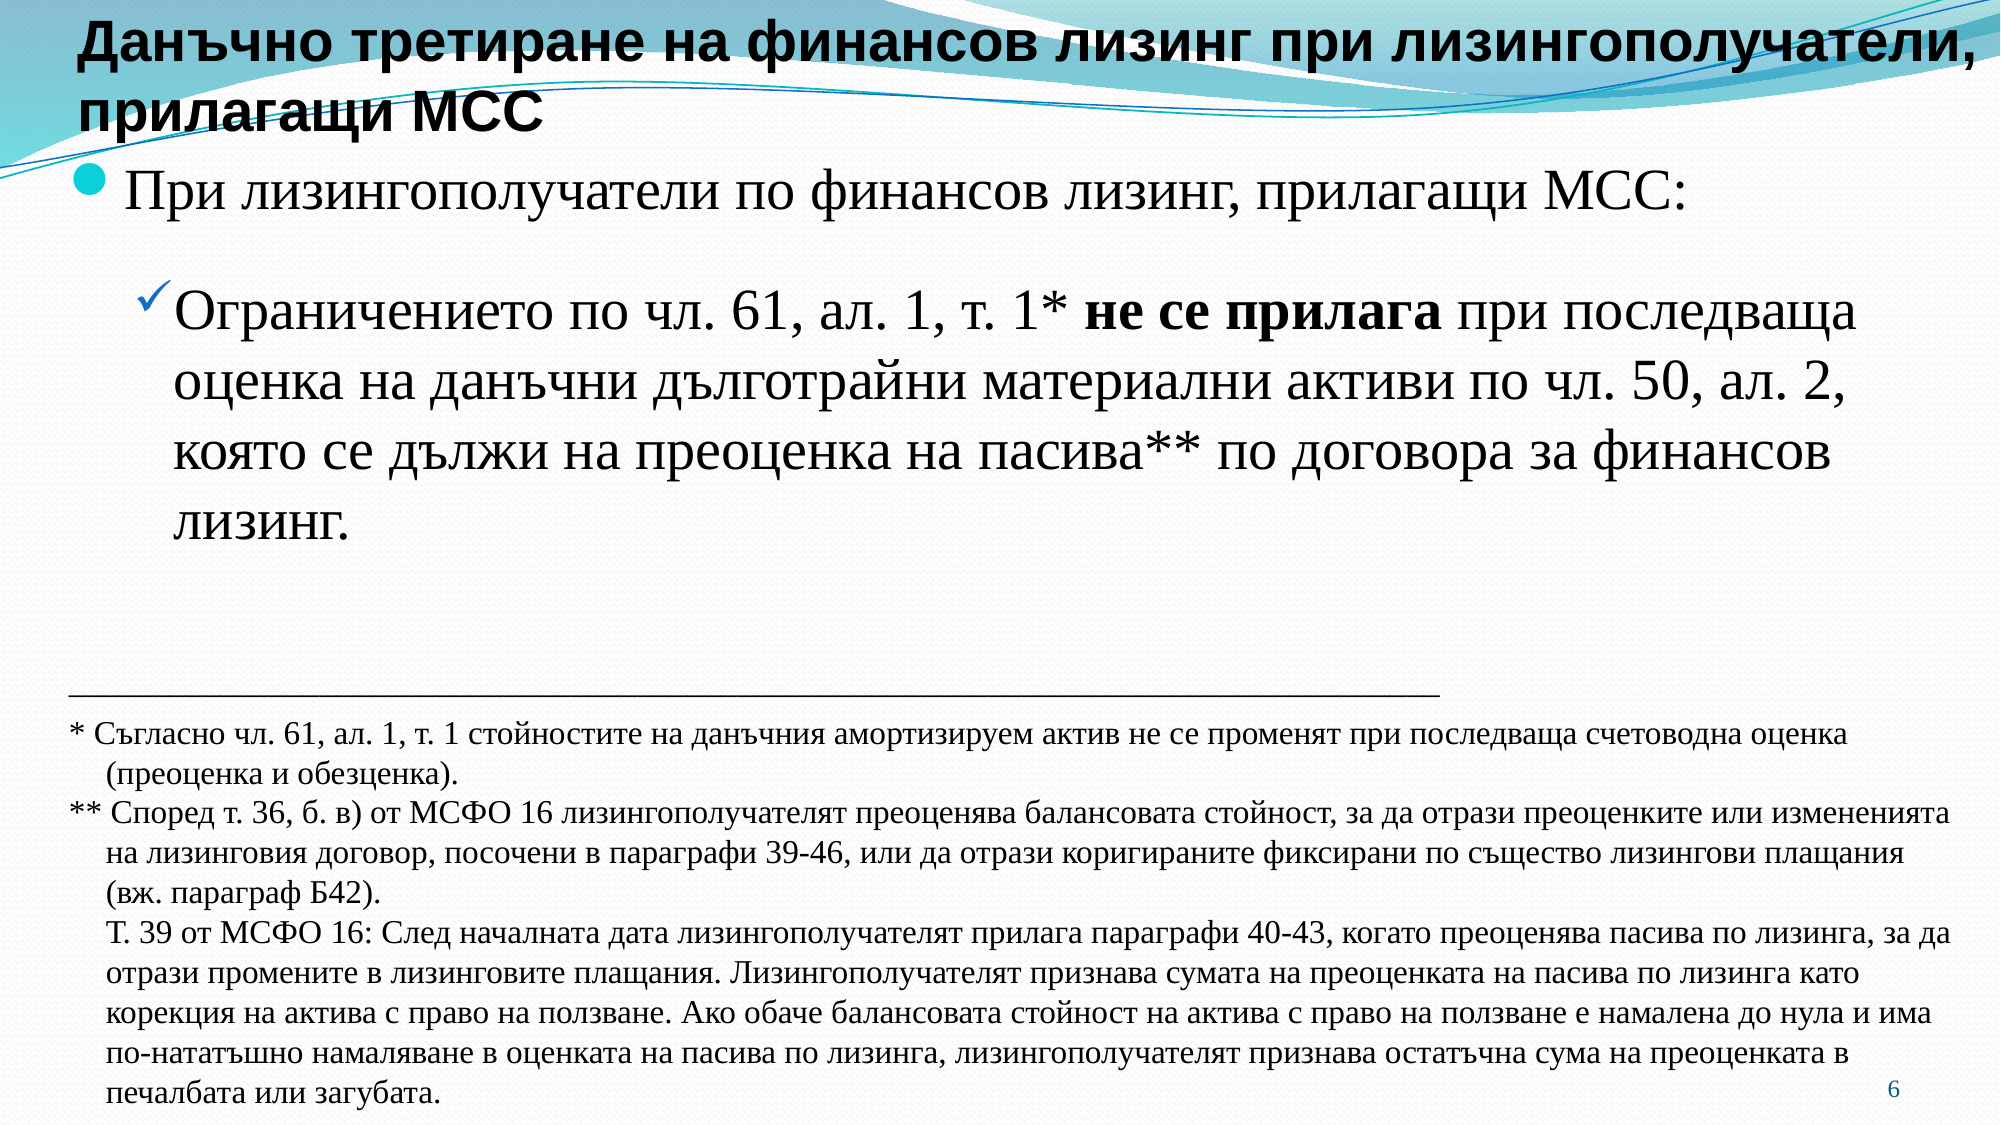

# Данъчно третиране на финансов лизинг при лизингополучатели, прилагащи МСС
При лизингополучатели по финансов лизинг, прилагащи МСС:

Ограничението по чл. 61, ал. 1, т. 1* не се прилага при последваща оценка на данъчни дълготрайни материални активи по чл. 50, ал. 2, която се дължи на преоценка на пасива** по договора за финансов лизинг.

––––––––––––––––––––––––––––––––––––––––––––––––––––––––––––––––––––––––––––––––––
* Съгласно чл. 61, ал. 1, т. 1 стойностите на данъчния амортизируем актив не се променят при последваща счетоводна оценка  (преоценка и обезценка).
** Според т. 36, б. в) от МСФО 16 лизингополучателят преоценява балансовата стойност, за да отрази преоценките или измененията на лизинговия договор, посочени в параграфи 39-46, или да отрази коригираните фиксирани по същество лизингови плащания (вж. параграф Б42).
	Т. 39 от МСФО 16: След началната дата лизингополучателят прилага параграфи 40-43, когато преоценява пасива по лизинга, за да отрази промените в лизинговите плащания. Лизингополучателят признава сумата на преоценката на пасива по лизинга като корекция на актива с право на ползване. Ако обаче балансовата стойност на актива с право на ползване е намалена до нула и има по-нататъшно намаляване в оценката на пасива по лизинга, лизингополучателят признава остатъчна сума на преоценката в печалбата или загубата.

6